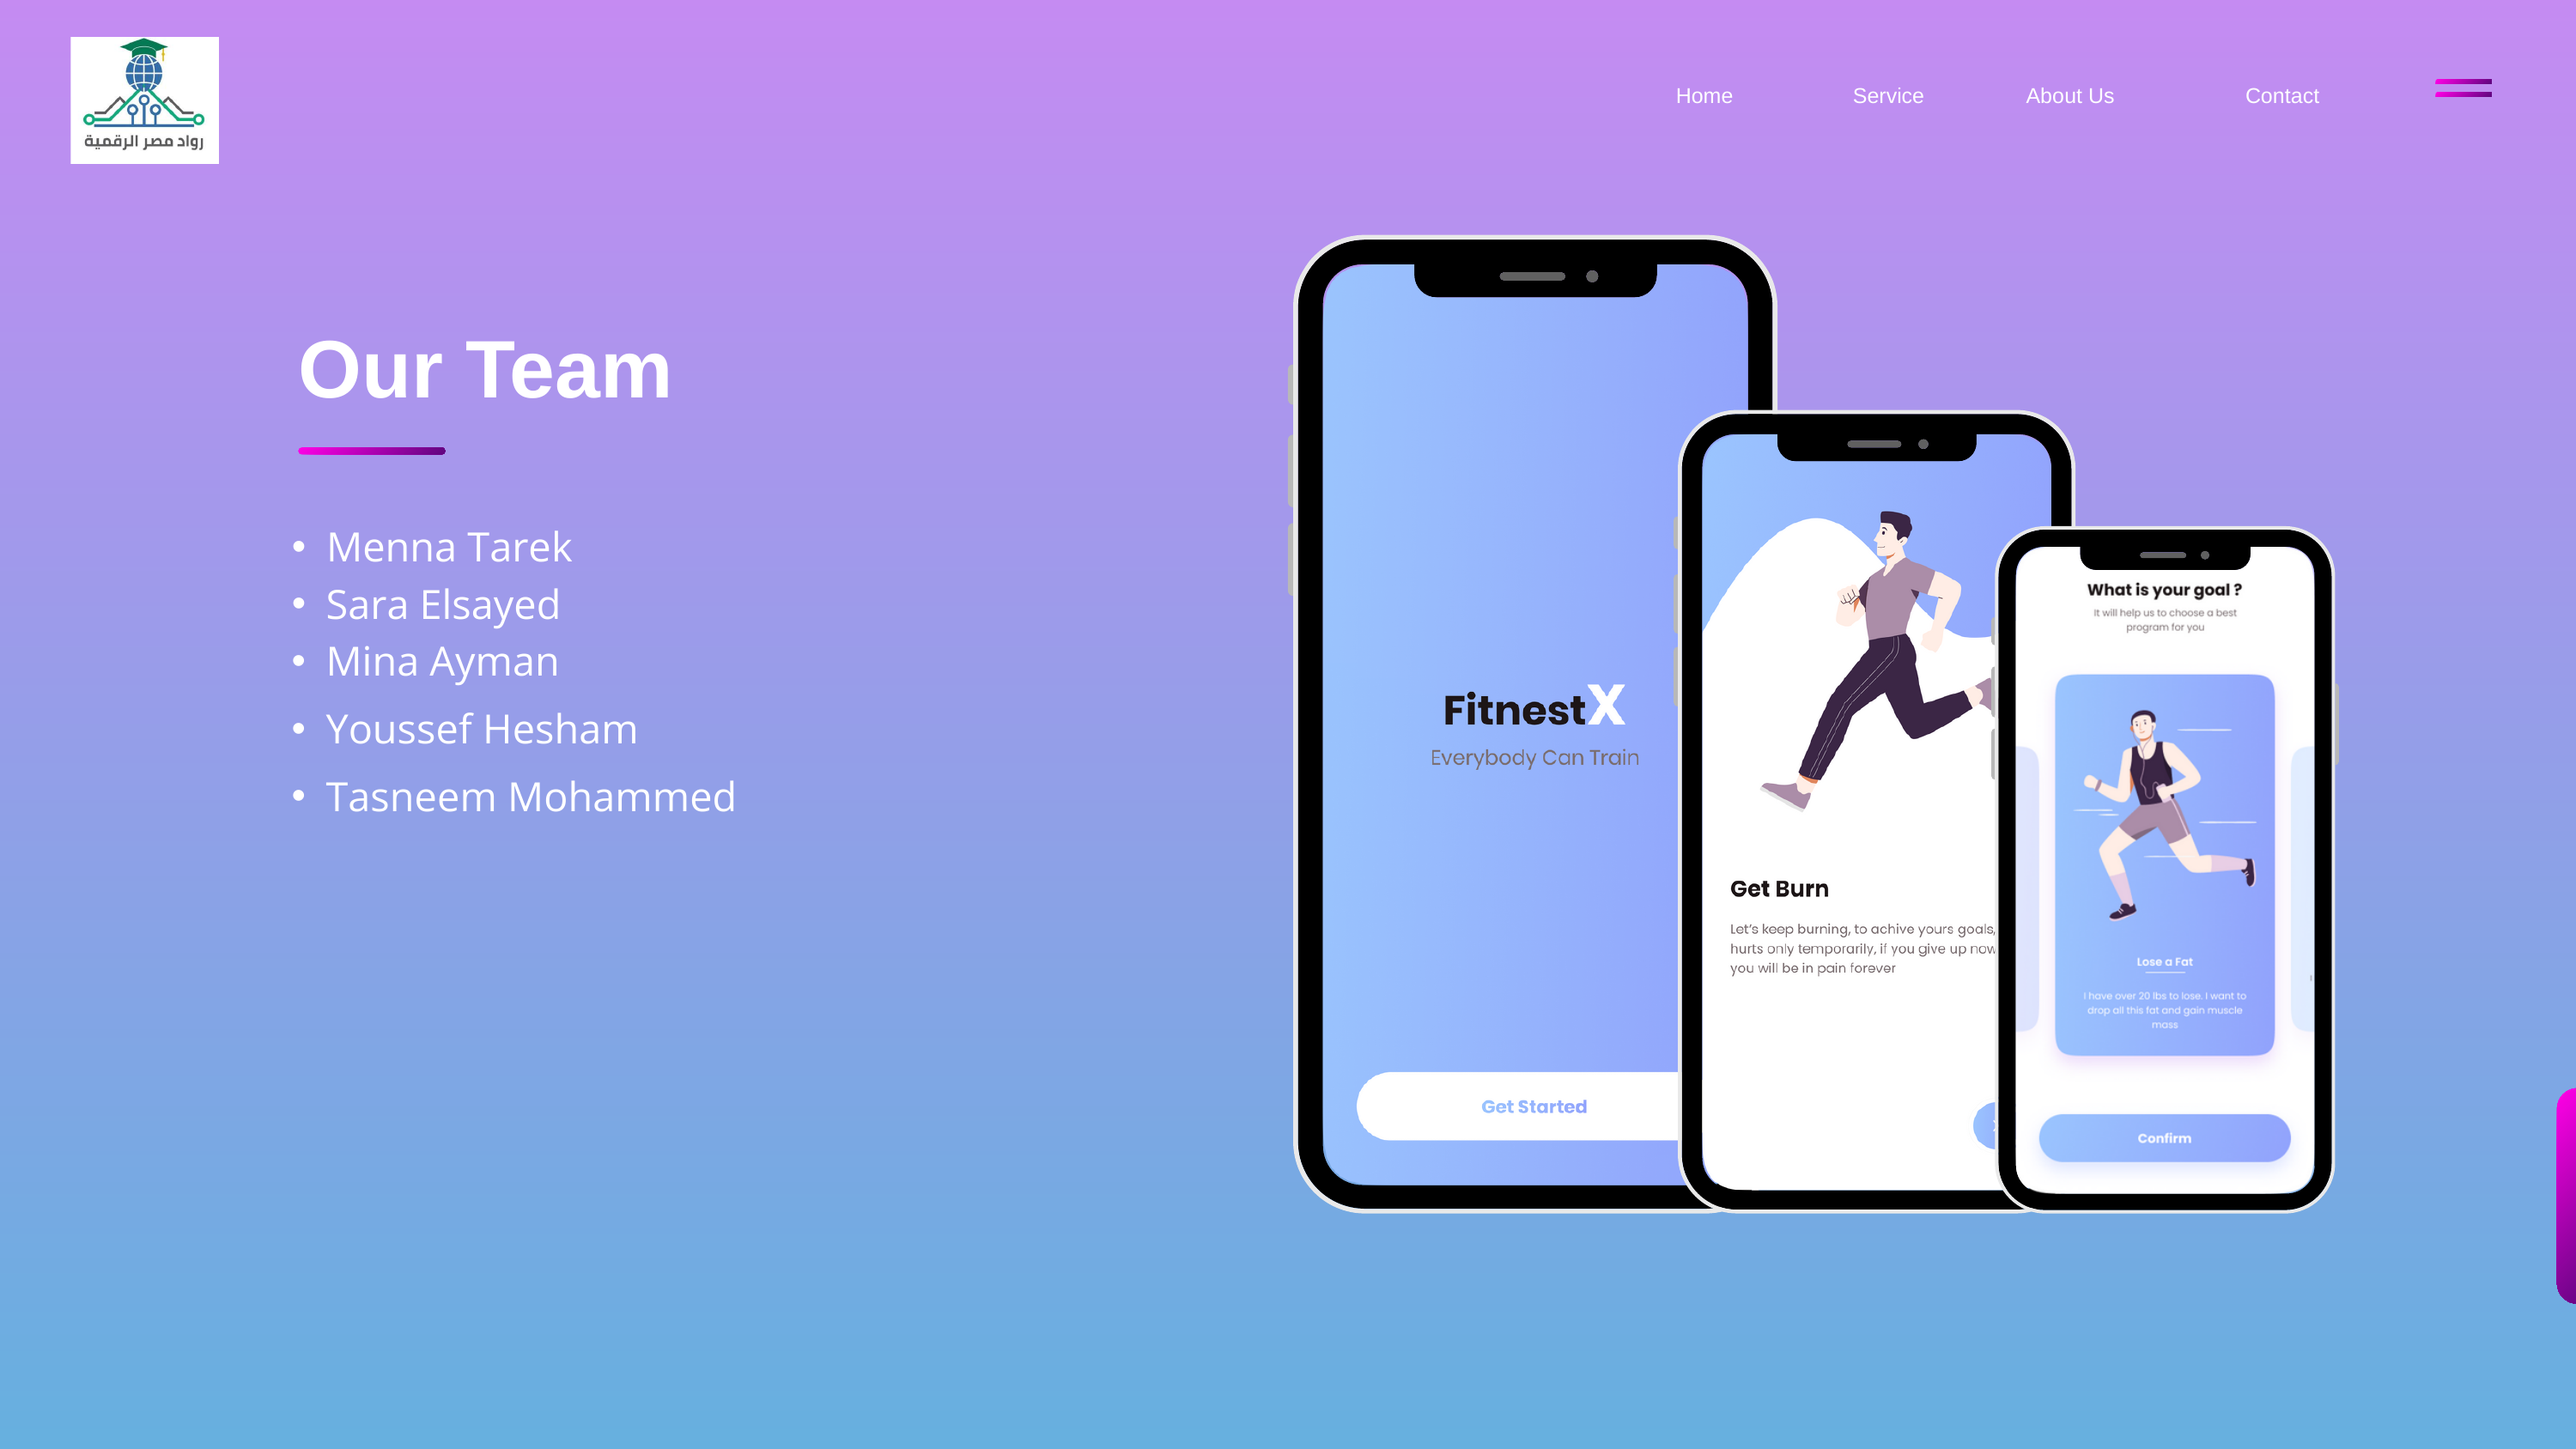

Home
Service
About Us
Contact

Our Team

Menna Tarek

Sara Elsayed
Mina Ayman
Youssef Hesham
Tasneem Mohammed